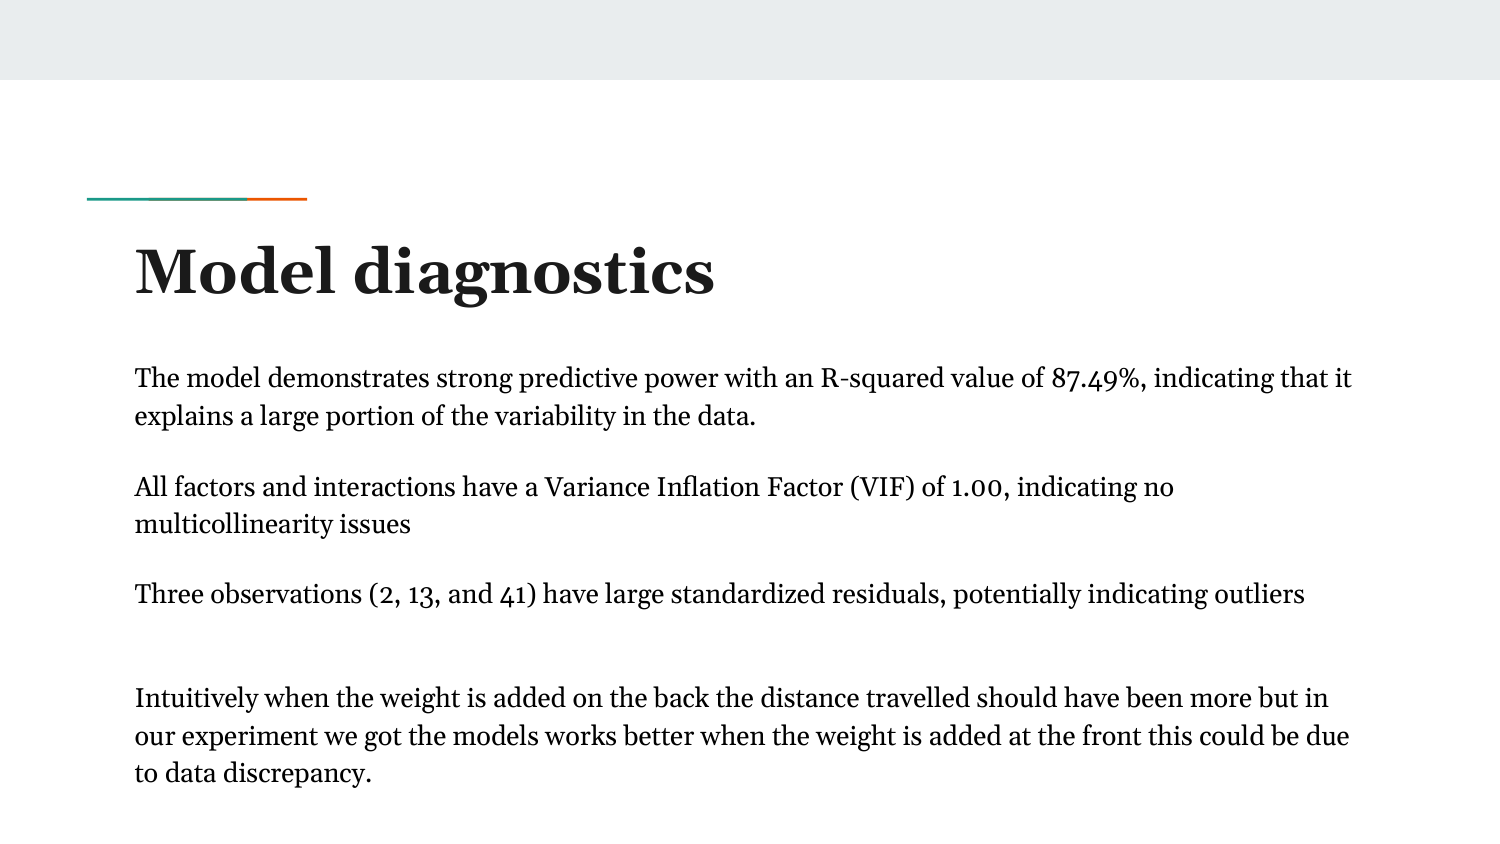

# Model diagnostics
The model demonstrates strong predictive power with an R-squared value of 87.49%, indicating that it explains a large portion of the variability in the data.
All factors and interactions have a Variance Inflation Factor (VIF) of 1.00, indicating no multicollinearity issues
Three observations (2, 13, and 41) have large standardized residuals, potentially indicating outliers
Intuitively when the weight is added on the back the distance travelled should have been more but in our experiment we got the models works better when the weight is added at the front this could be due to data discrepancy.